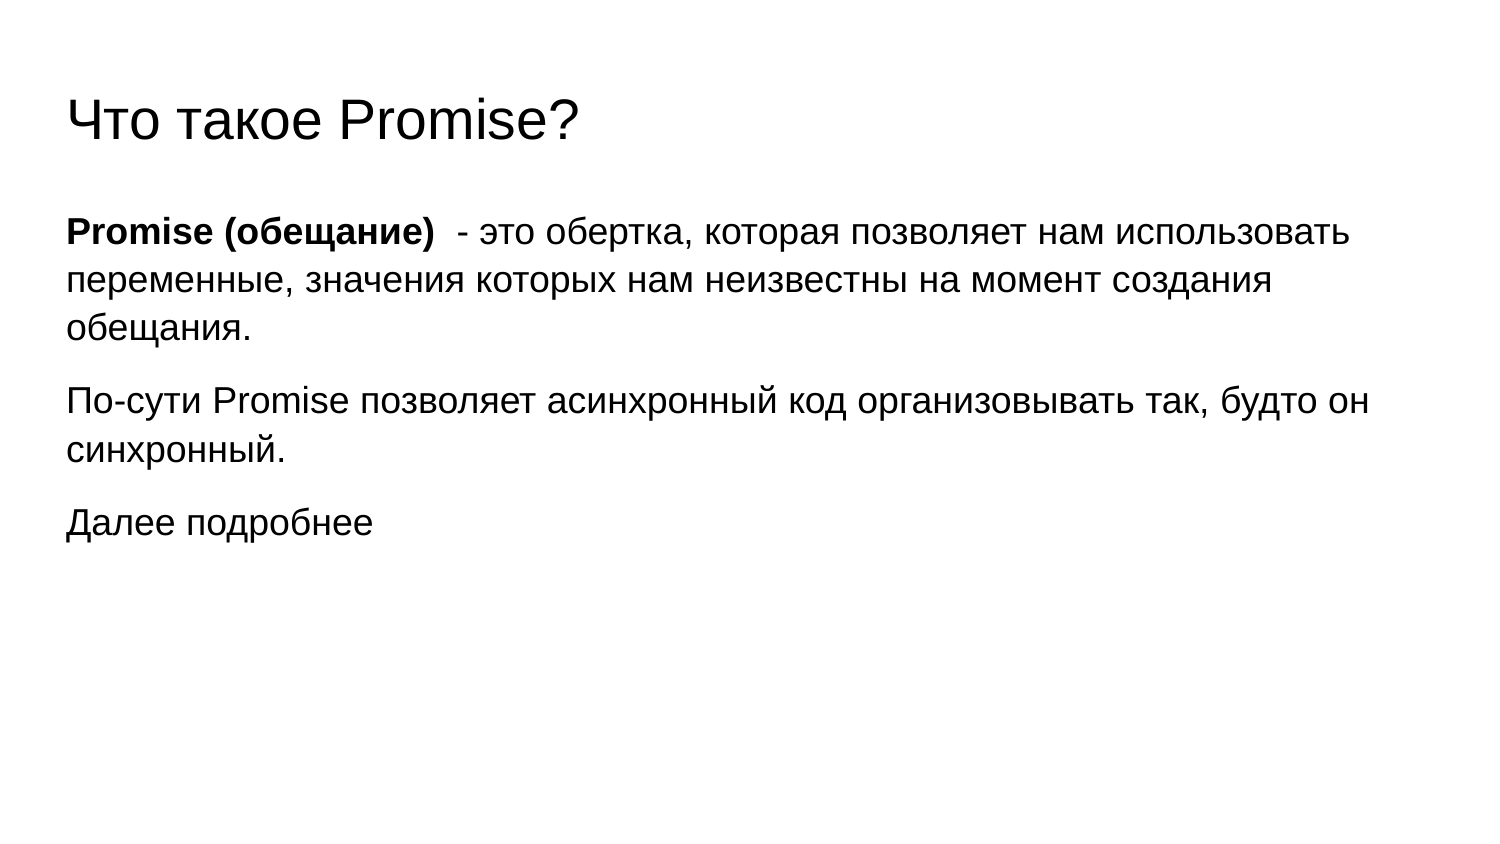

# Что такое Promise?
Promise (обещание)  - это обертка, которая позволяет нам использовать переменные, значения которых нам неизвестны на момент создания обещания.
По-сути Promise позволяет асинхронный код организовывать так, будто он синхронный.
Далее подробнее